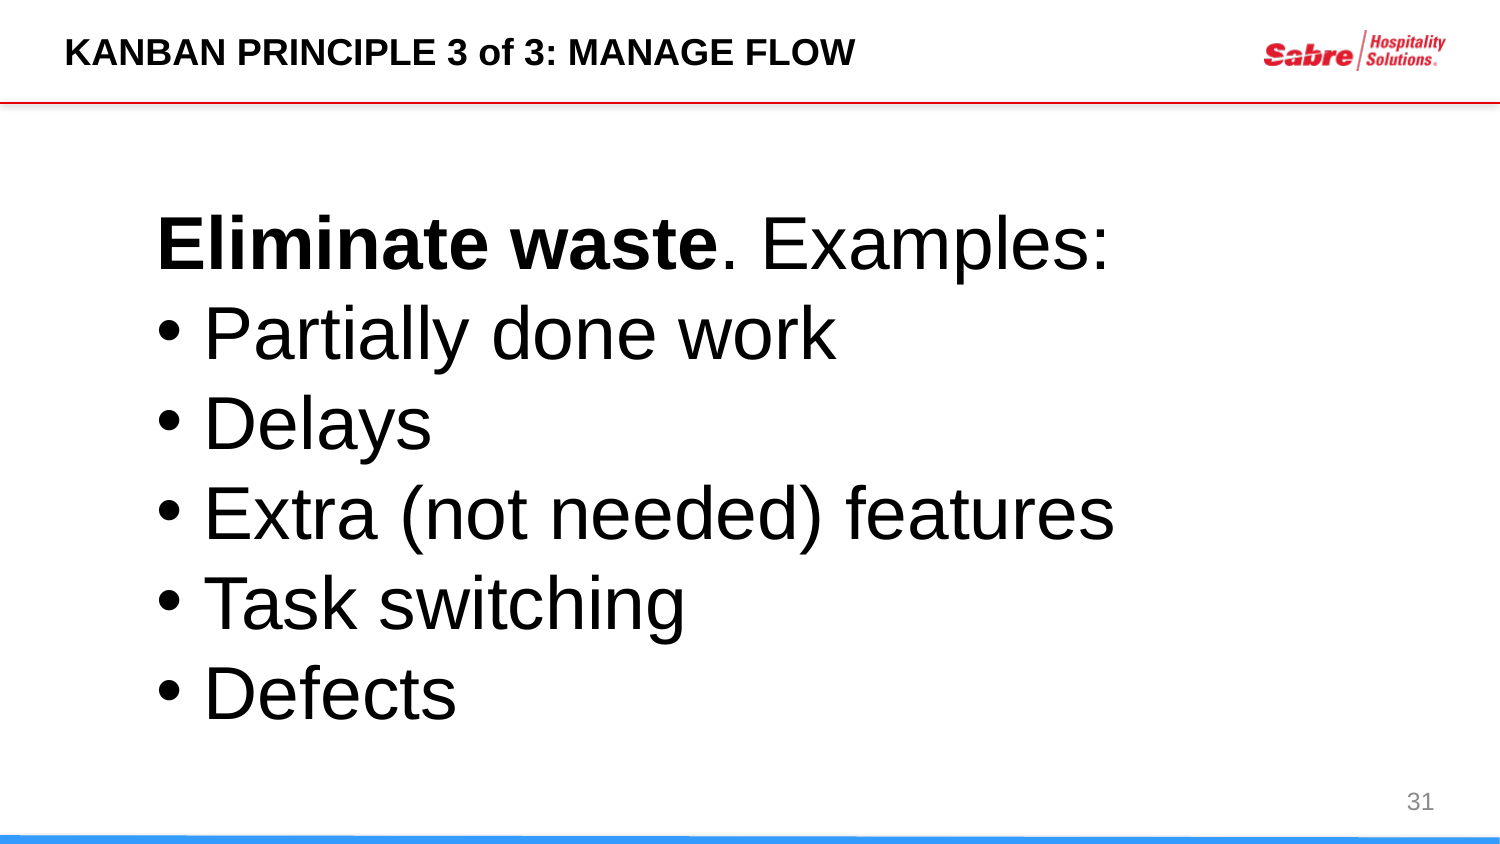

# KANBAN PRINCIPLE 3 of 3: MANAGE FLOW
Eliminate waste. Examples:
Partially done work
Delays
Extra (not needed) features
Task switching
Defects
31